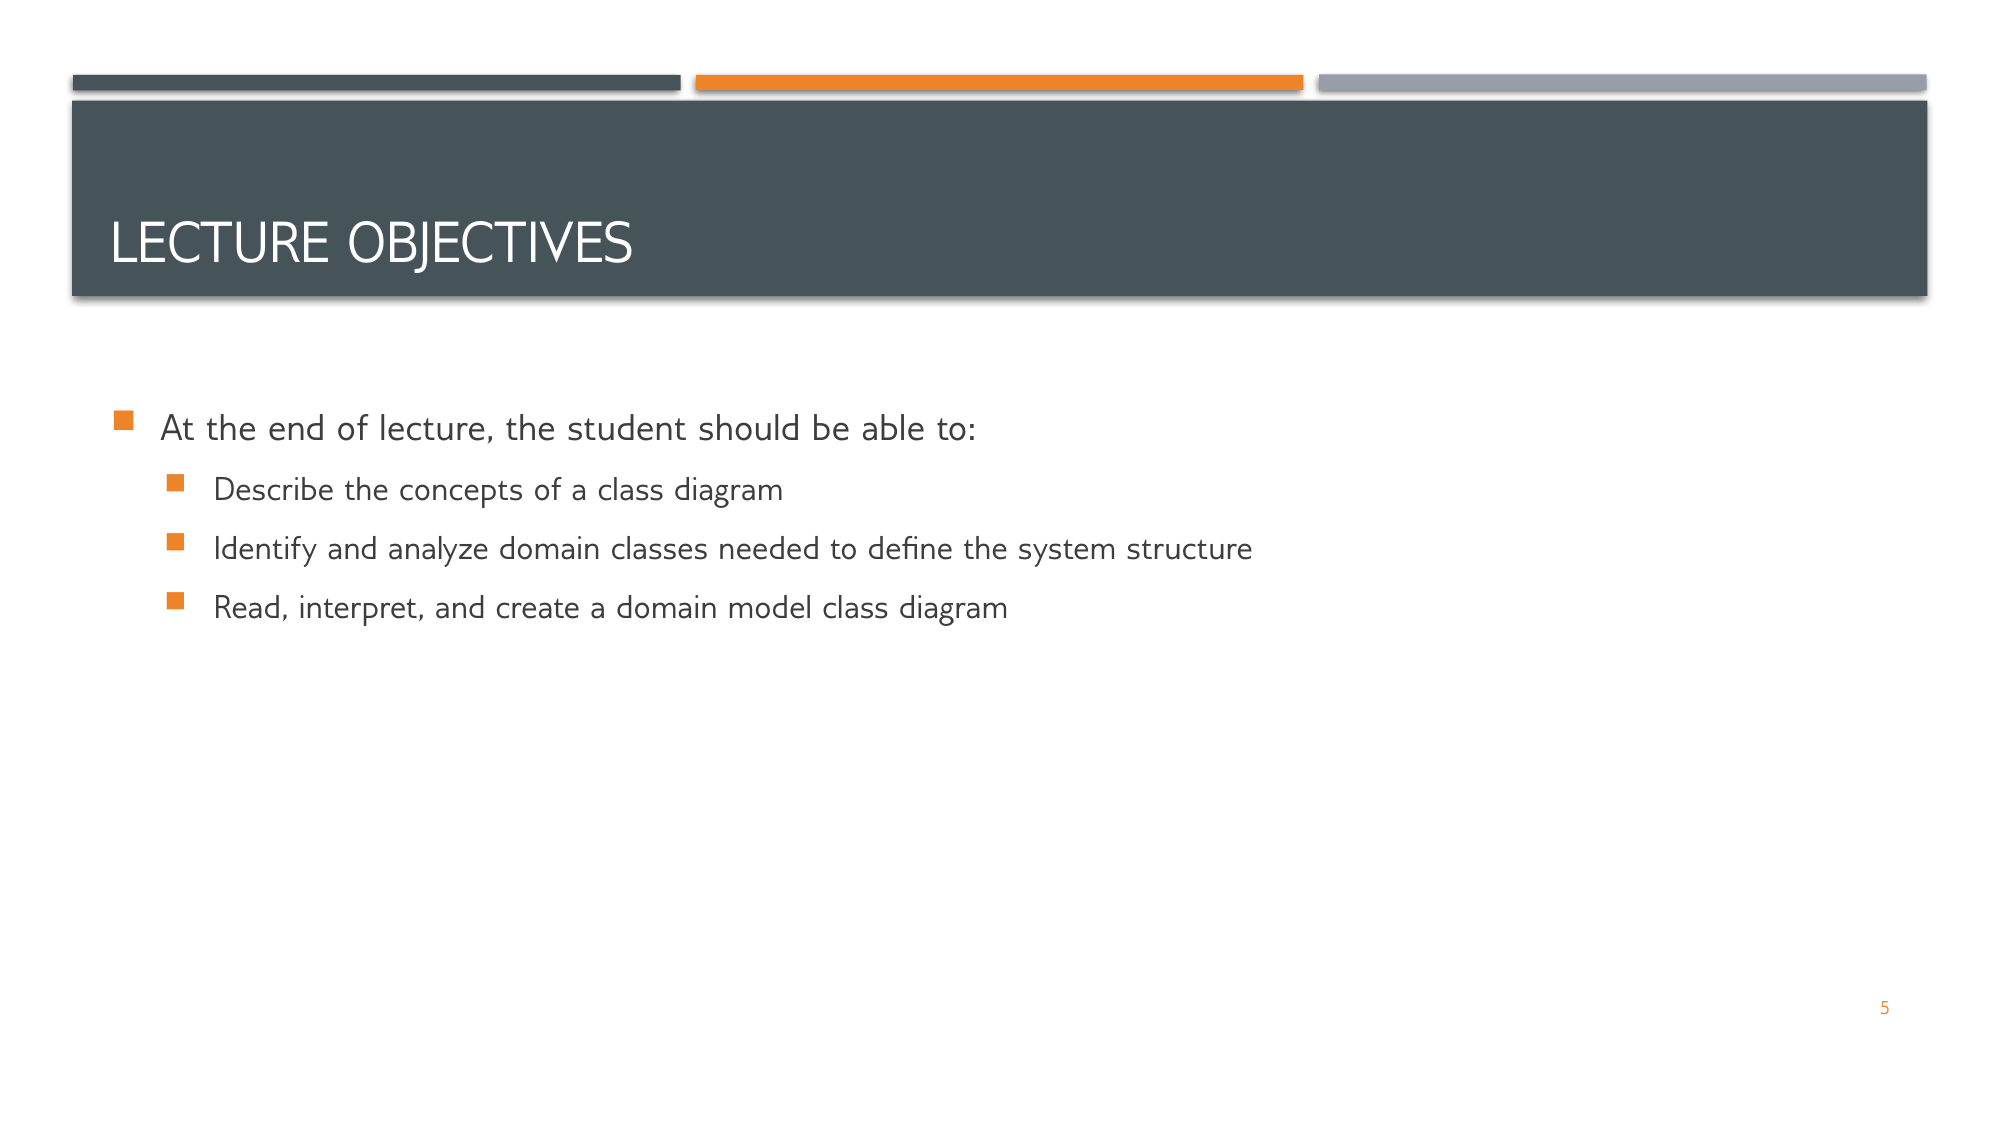

# LECTURE OBJECTIVES
At the end of lecture, the student should be able to:
Describe the concepts of a class diagram
Identify and analyze domain classes needed to define the system structure
Read, interpret, and create a domain model class diagram

5